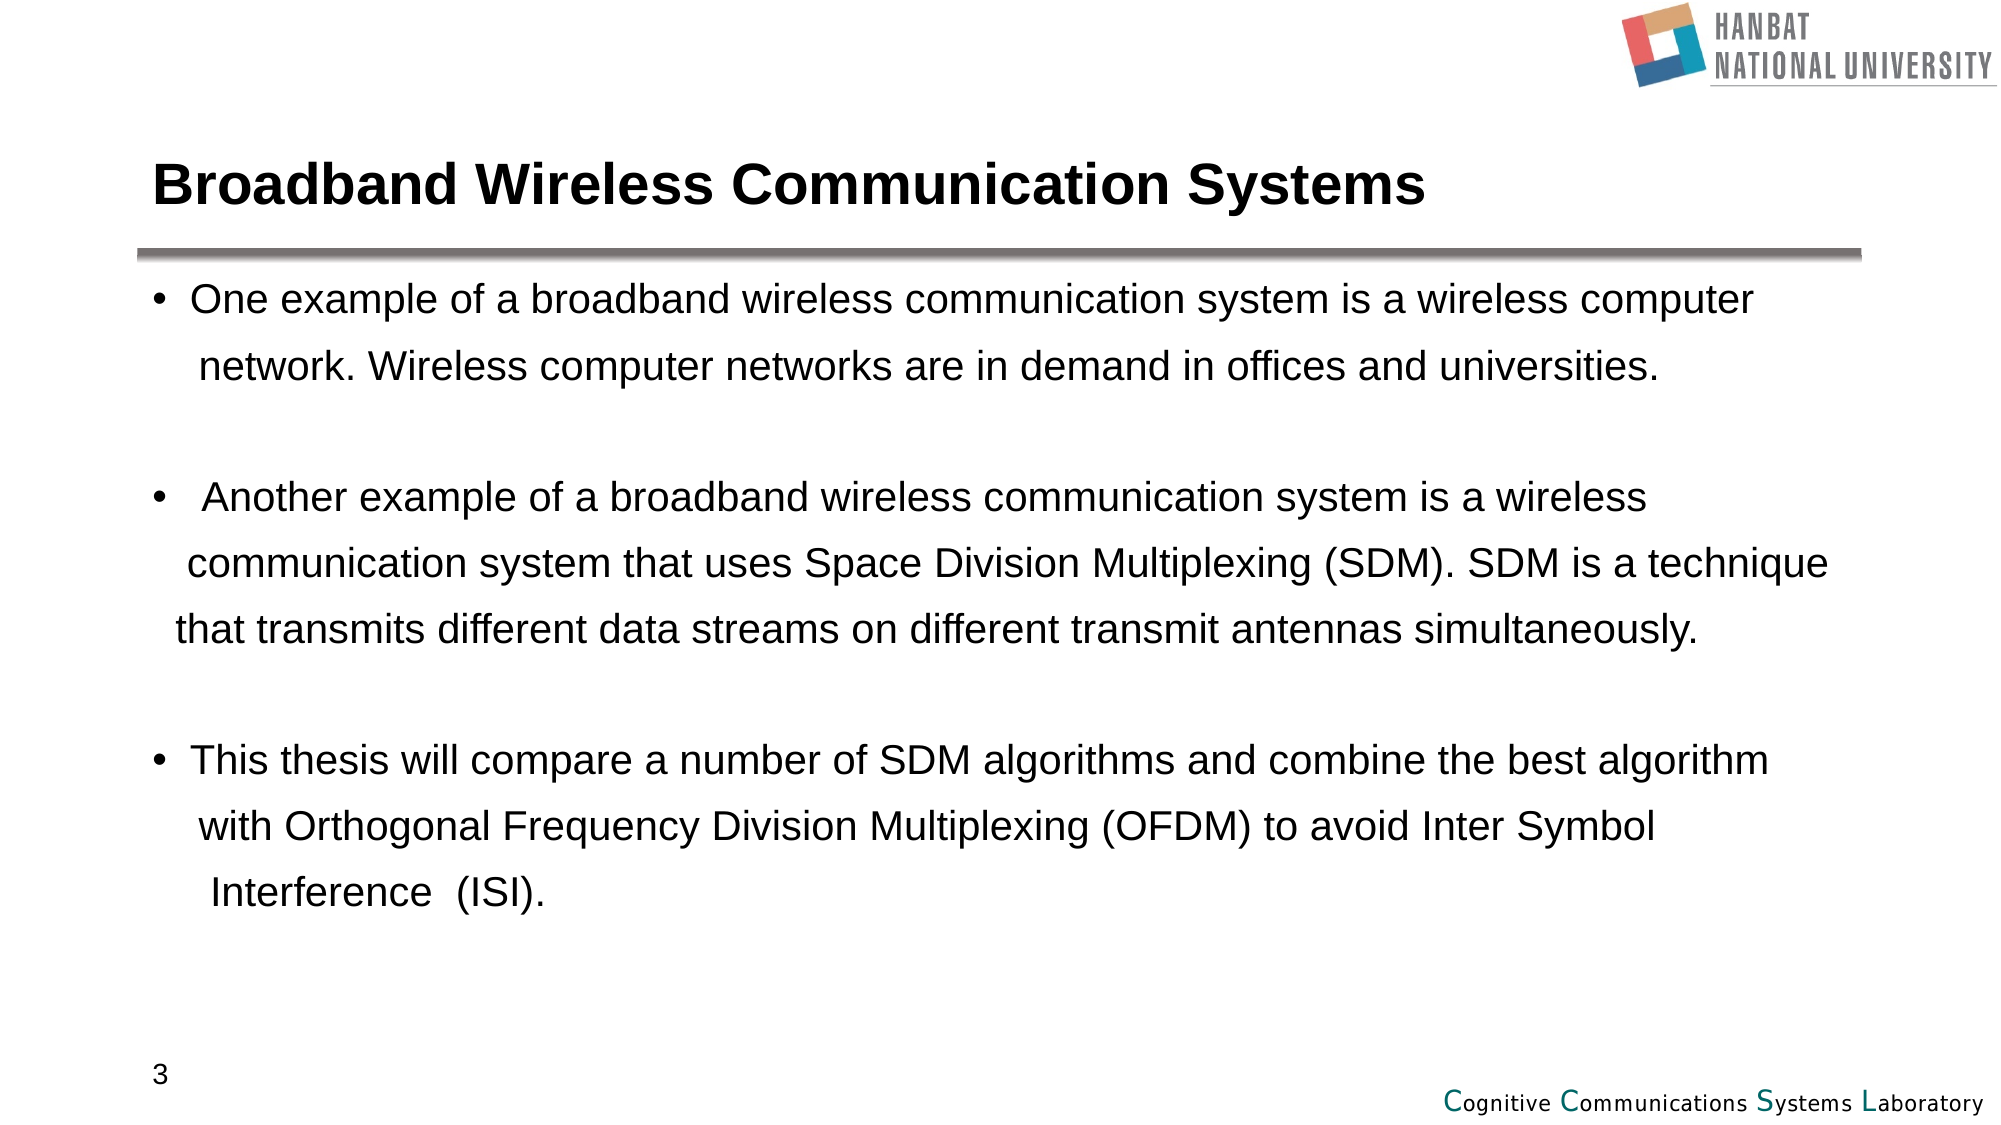

# Broadband Wireless Communication Systems
One example of a broadband wireless communication system is a wireless computer
    network. Wireless computer networks are in demand in offices and universities.

 Another example of a broadband wireless communication system is a wireless
   communication system that uses Space Division Multiplexing (SDM). SDM is a technique
  that transmits different data streams on different transmit antennas simultaneously.

This thesis will compare a number of SDM algorithms and combine the best algorithm
    with Orthogonal Frequency Division Multiplexing (OFDM) to avoid Inter Symbol
     Interference  (ISI).

3